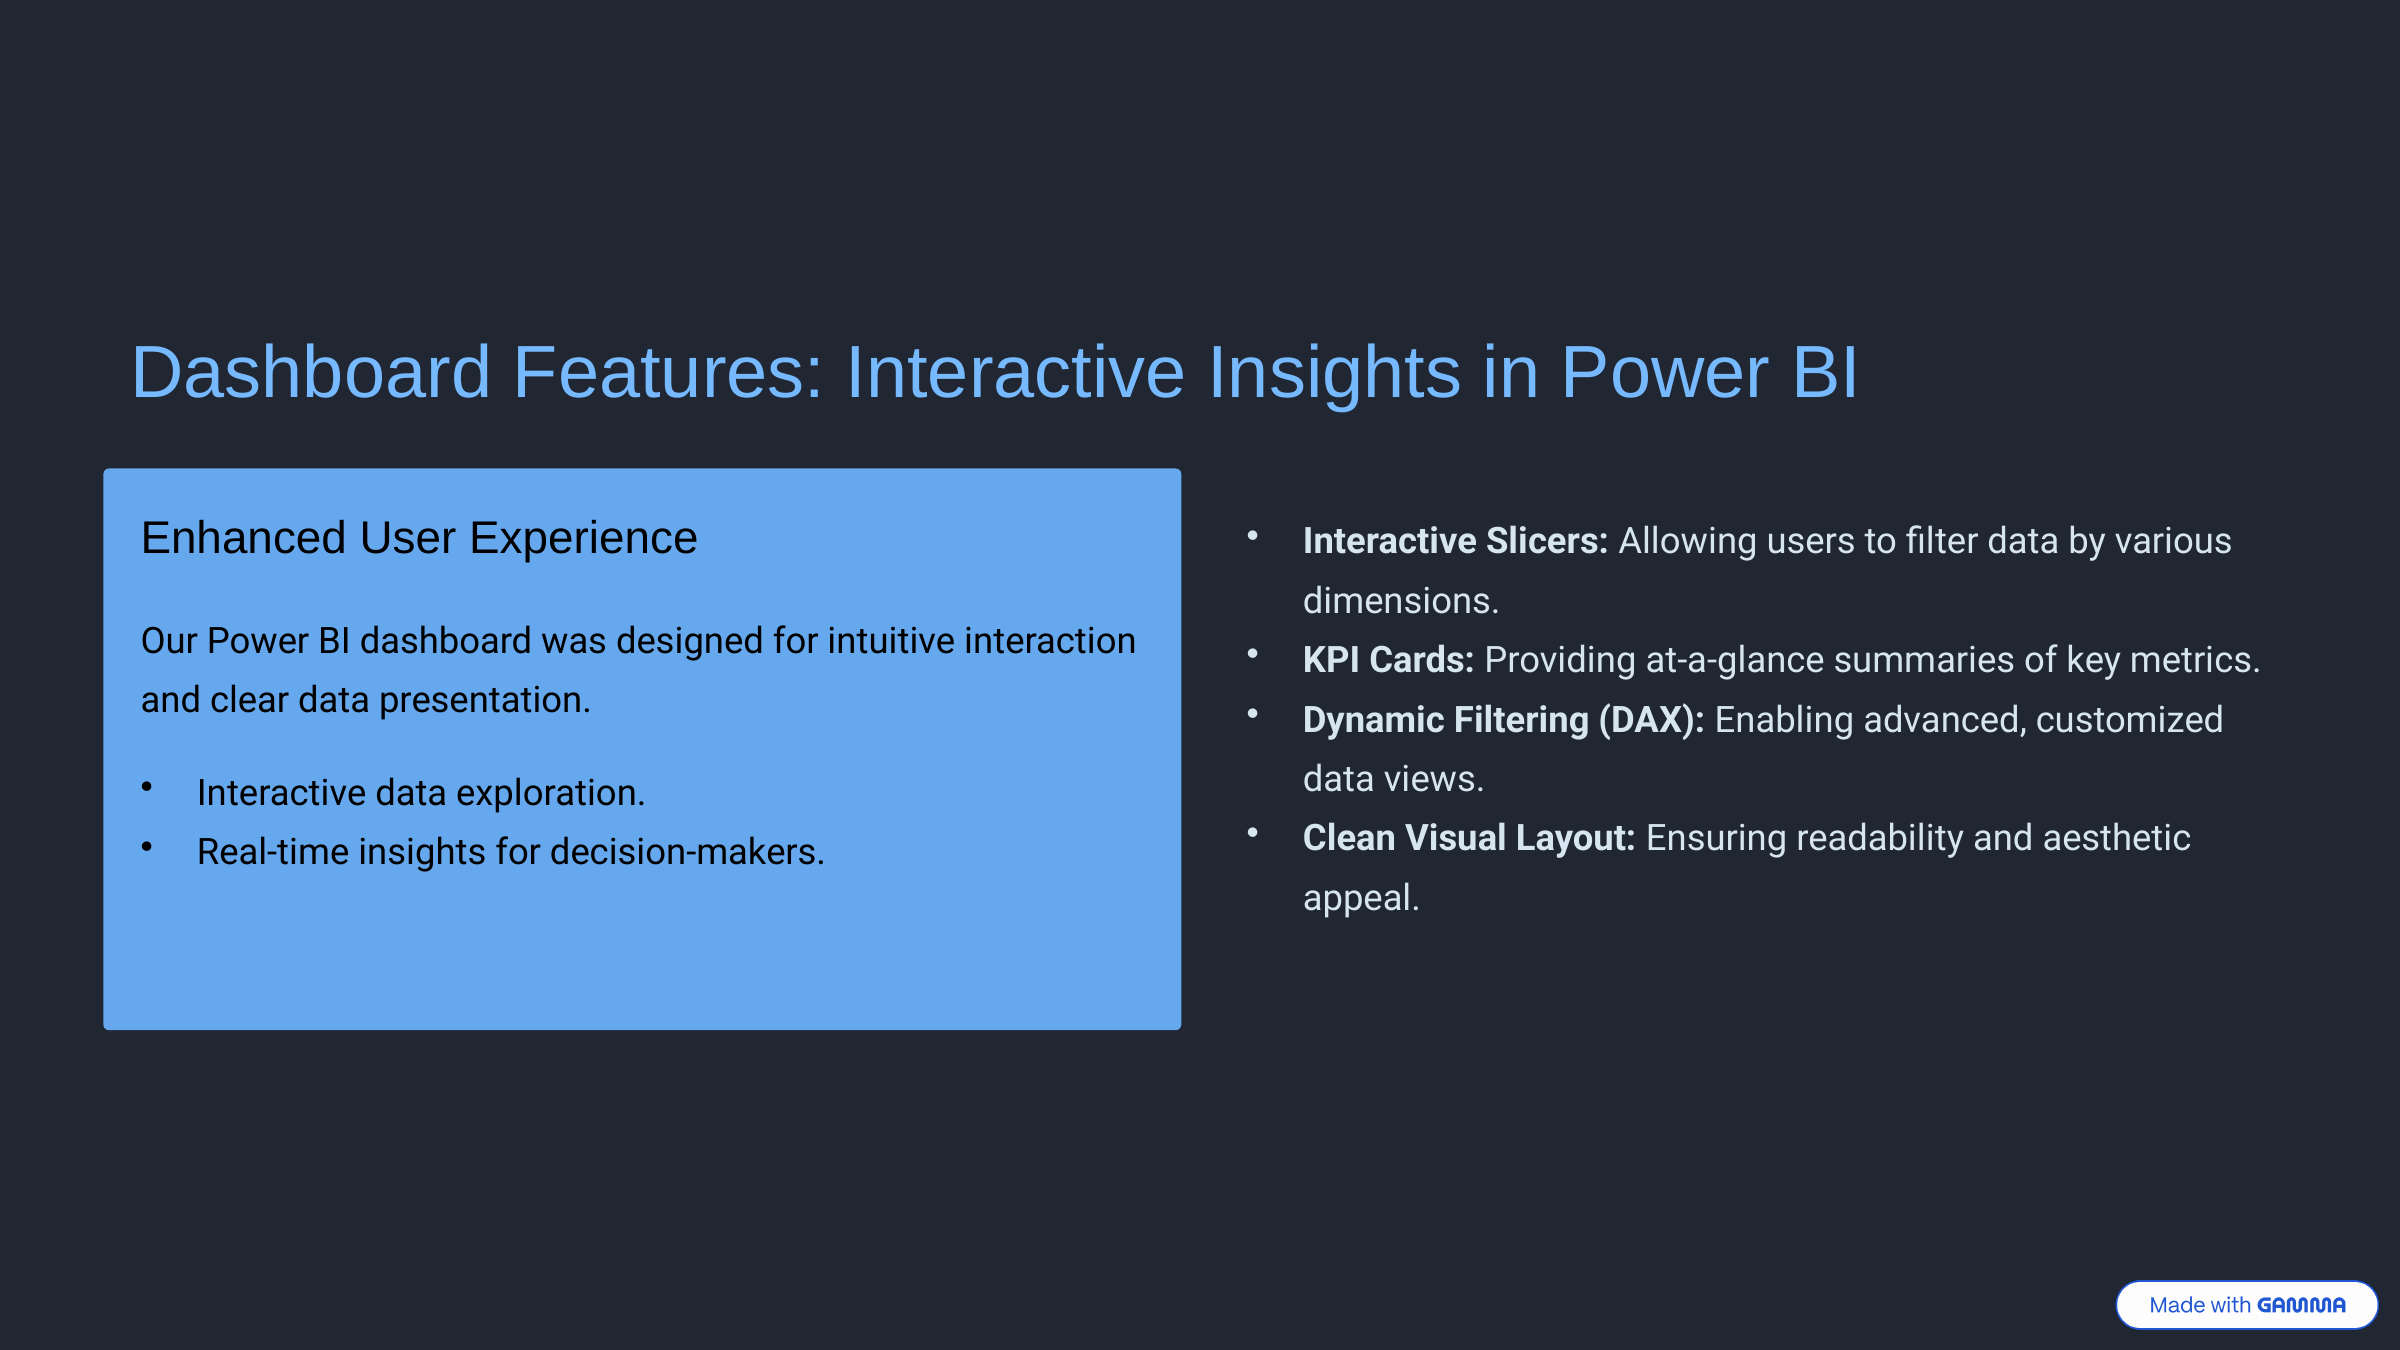

Dashboard Features: Interactive Insights in Power BI

Interactive Slicers: Allowing users to filter data by various dimensions.
KPI Cards: Providing at-a-glance summaries of key metrics.
Dynamic Filtering (DAX): Enabling advanced, customized data views.
Clean Visual Layout: Ensuring readability and aesthetic appeal.
Enhanced User Experience
Our Power BI dashboard was designed for intuitive interaction and clear data presentation.
Interactive data exploration.
Real-time insights for decision-makers.